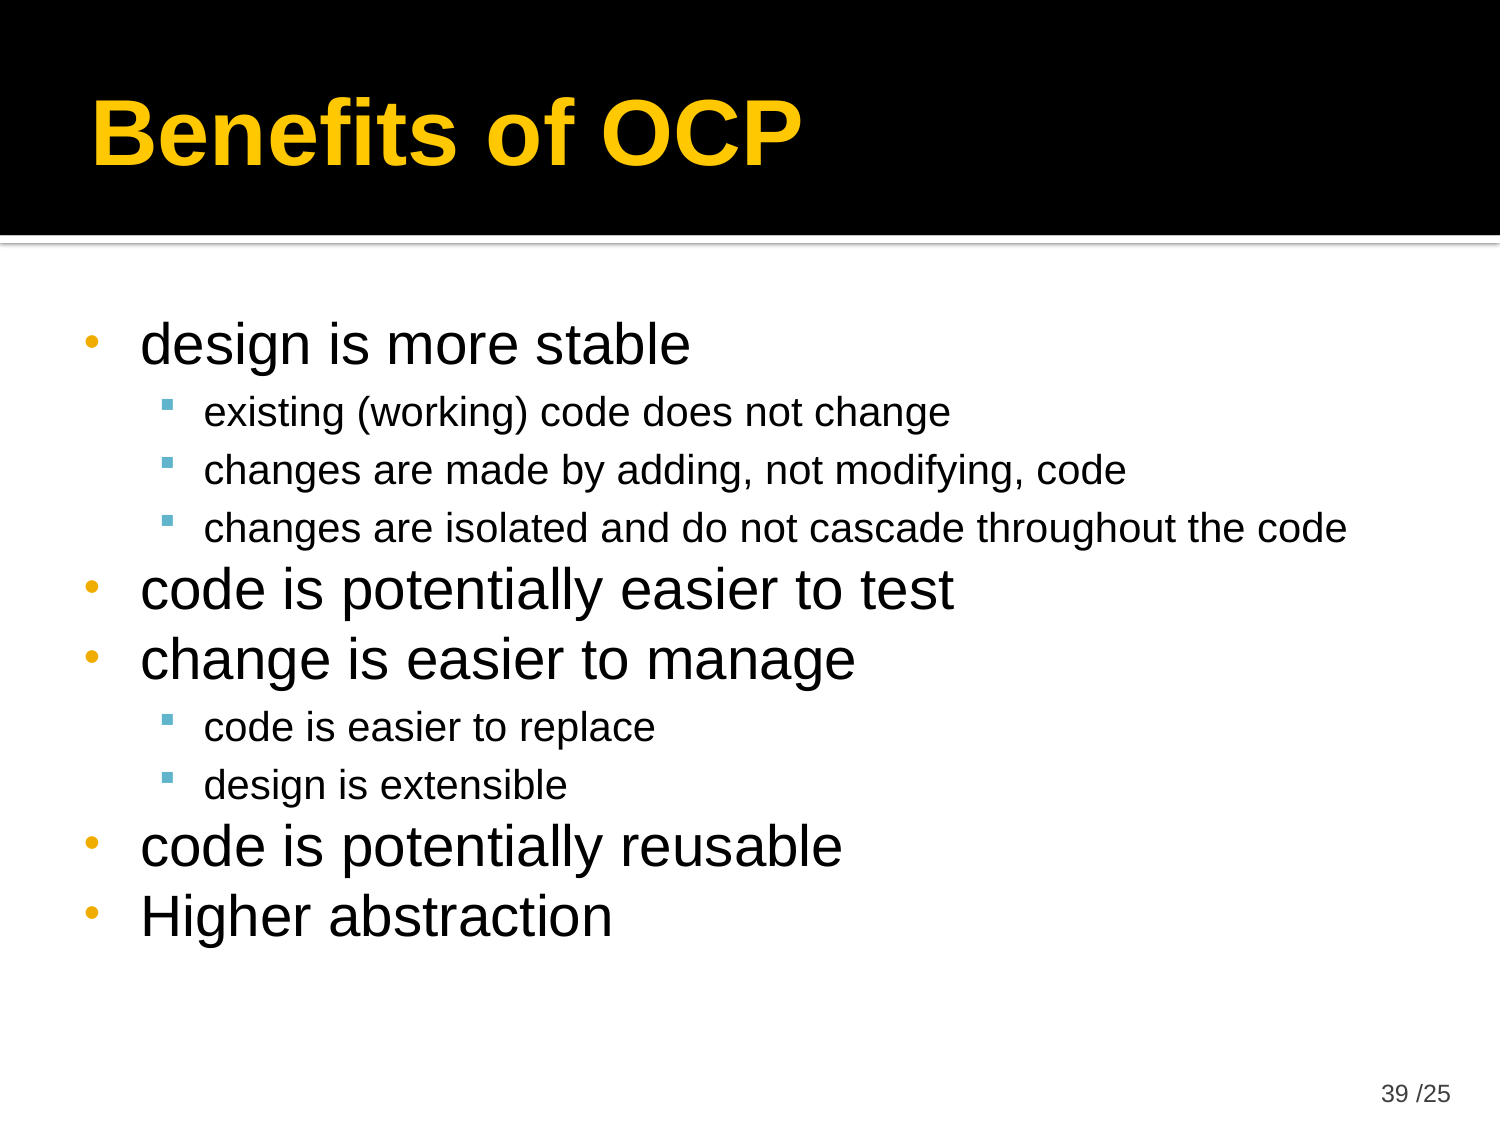

Benefits of OCP
design is more stable
existing (working) code does not change
changes are made by adding, not modifying, code
changes are isolated and do not cascade throughout the code
code is potentially easier to test
change is easier to manage
code is easier to replace
design is extensible
code is potentially reusable
Higher abstraction
25/ 39